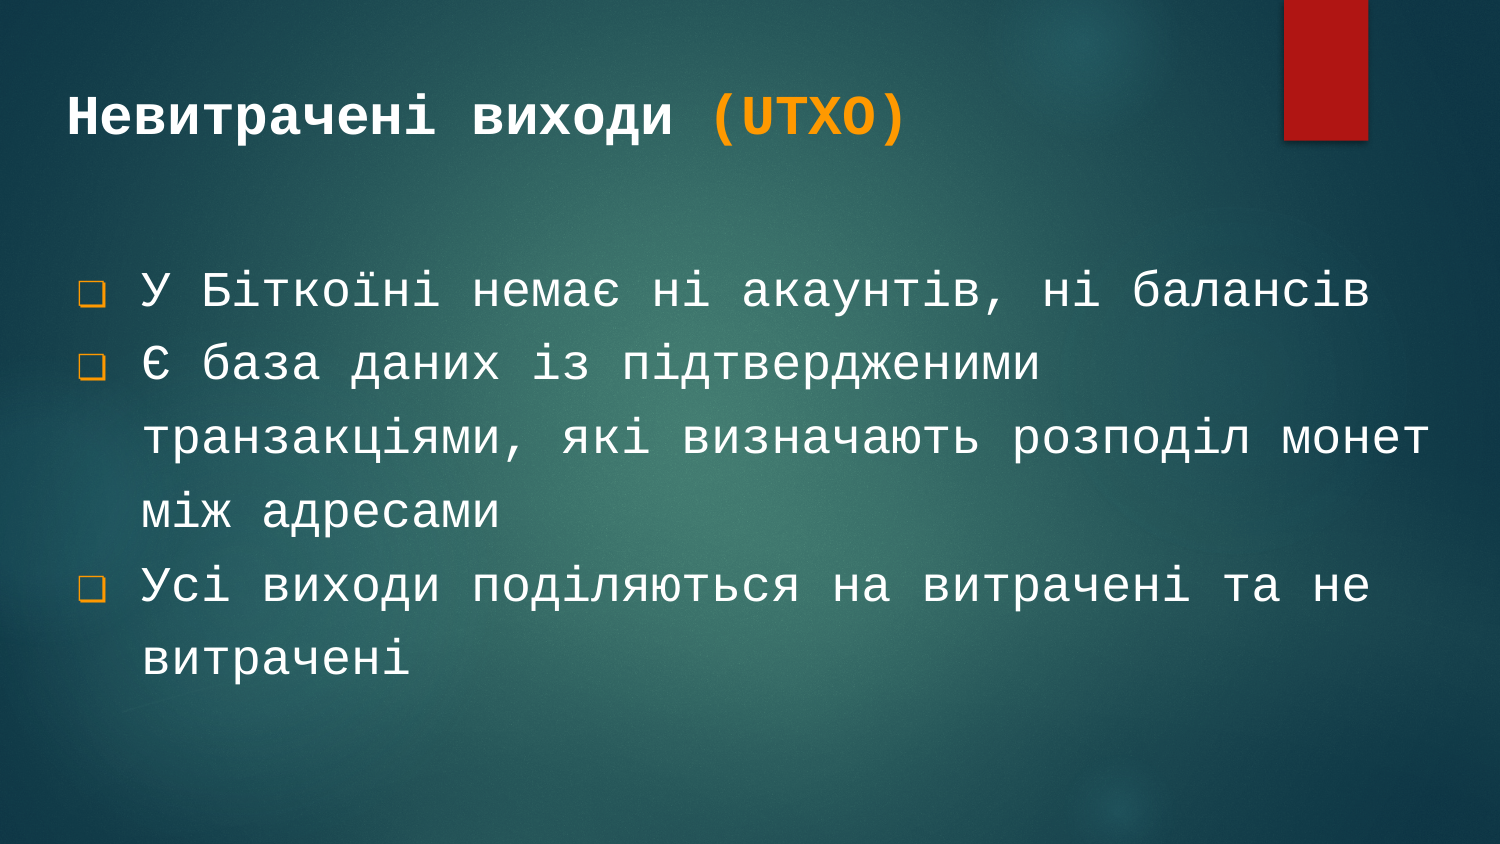

# Невитрачені виходи (UTXO)
У Біткоїні немає ні акаунтів, ні балансів
Є база даних із підтвердженими транзакціями, які визначають розподіл монет між адресами
Усі виходи поділяються на витрачені та не витрачені